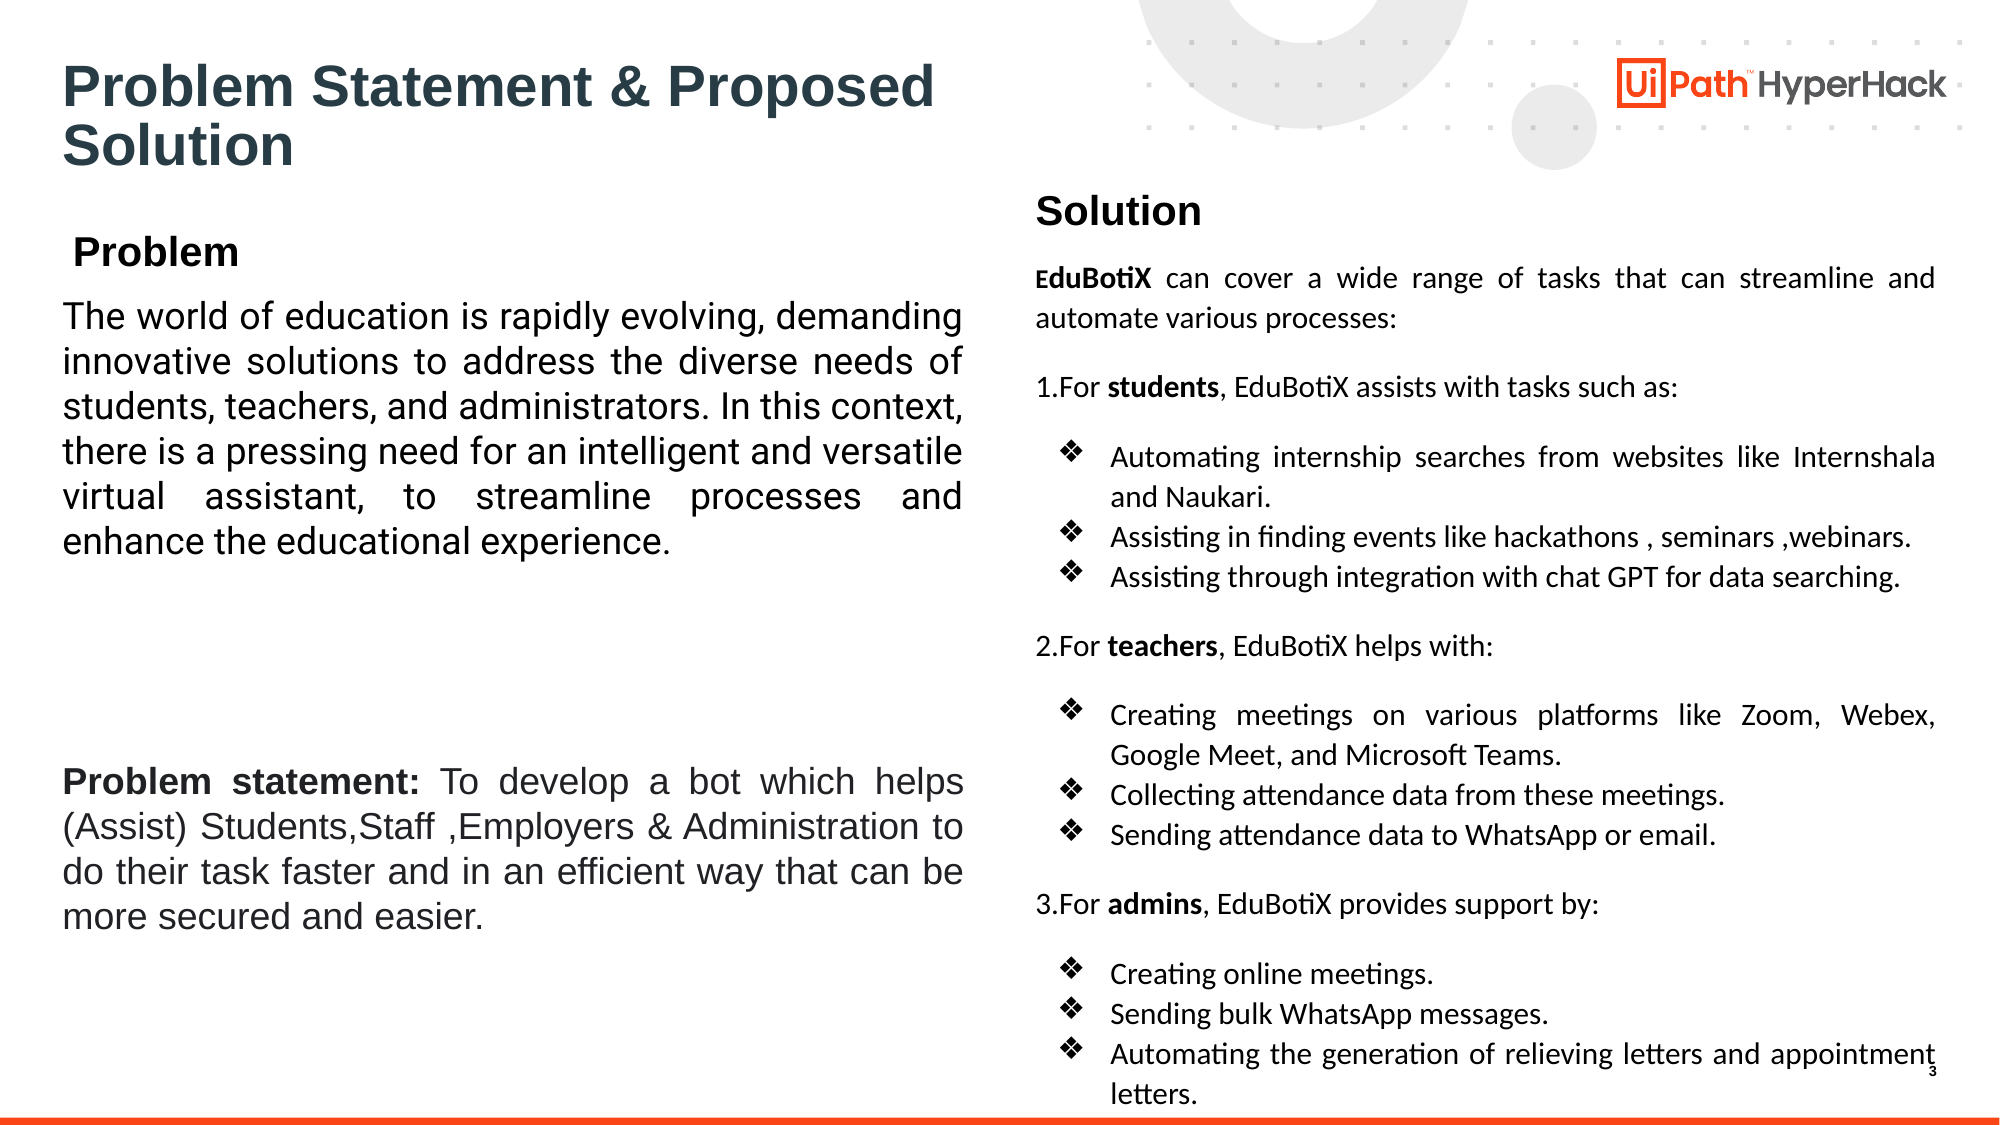

# Problem Statement & Proposed Solution
Solution
Problem
EduBotiX can cover a wide range of tasks that can streamline and automate various processes:
1.For students, EduBotiX assists with tasks such as:
Automating internship searches from websites like Internshala and Naukari.
Assisting in finding events like hackathons , seminars ,webinars.
Assisting through integration with chat GPT for data searching.
2.For teachers, EduBotiX helps with:
Creating meetings on various platforms like Zoom, Webex, Google Meet, and Microsoft Teams.
Collecting attendance data from these meetings.
Sending attendance data to WhatsApp or email.
3.For admins, EduBotiX provides support by:
Creating online meetings.
Sending bulk WhatsApp messages.
Automating the generation of relieving letters and appointment letters.
The world of education is rapidly evolving, demanding innovative solutions to address the diverse needs of students, teachers, and administrators. In this context, there is a pressing need for an intelligent and versatile virtual assistant, to streamline processes and enhance the educational experience.

Problem statement: To develop a bot which helps (Assist) Students,Staff ,Employers & Administration to do their task faster and in an efficient way that can be more secured and easier.